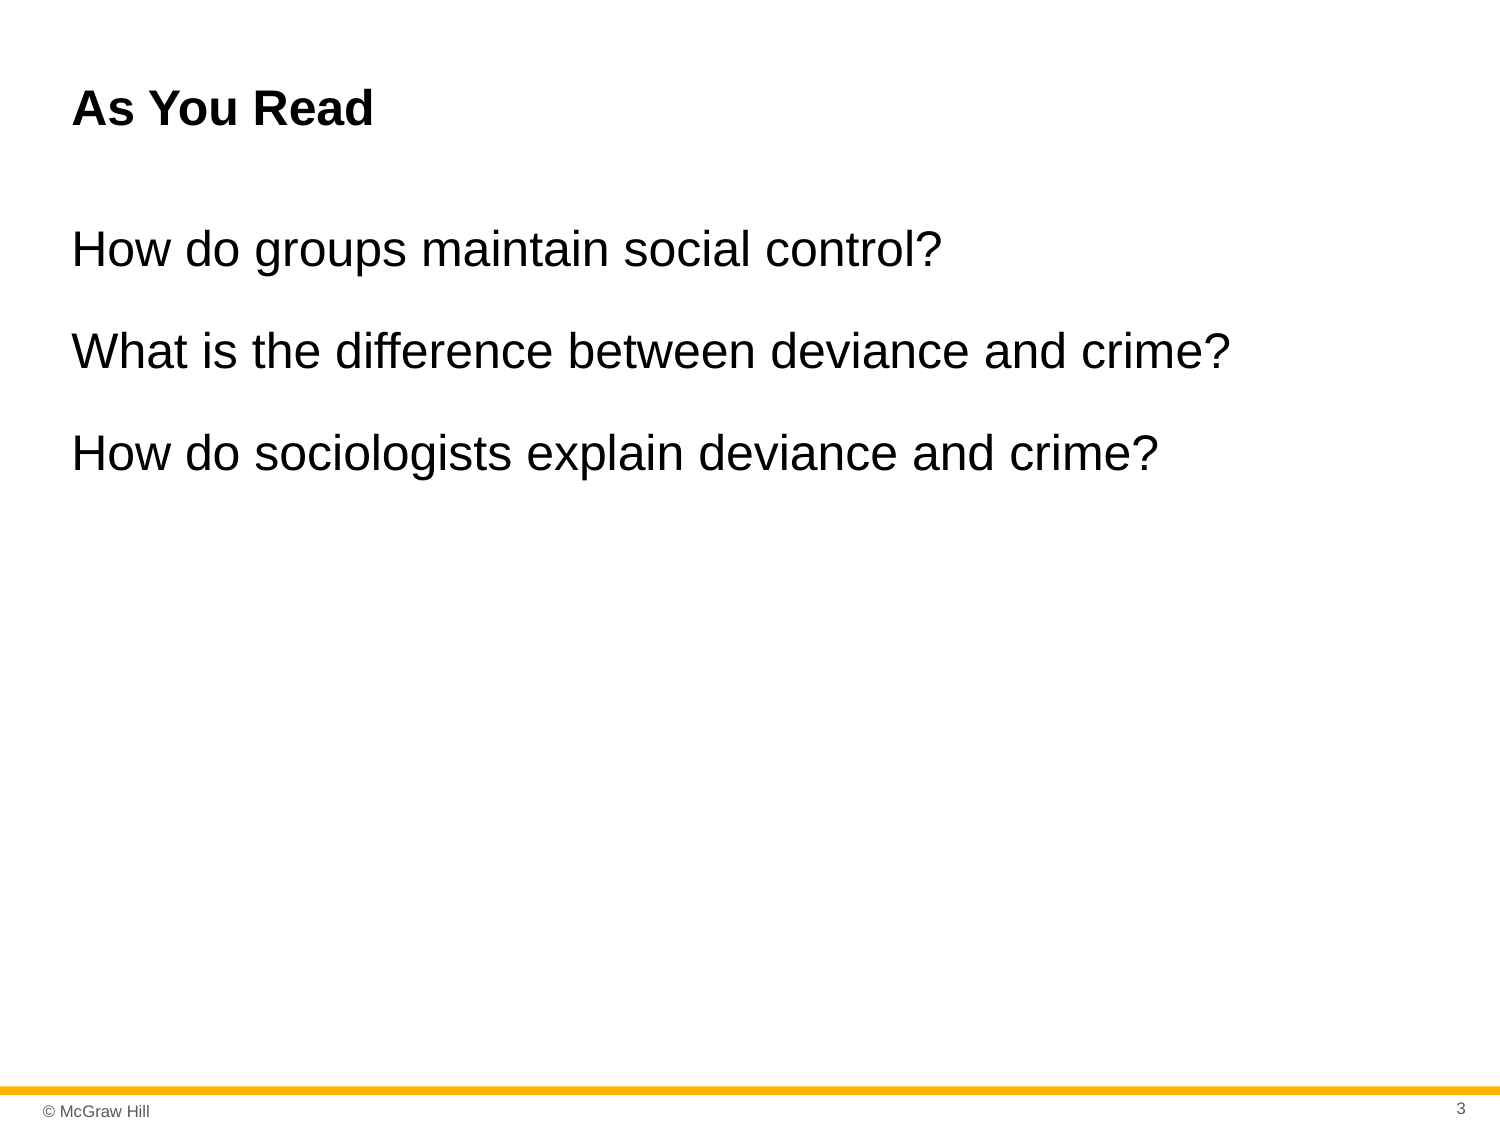

# As You Read
How do groups maintain social control?
What is the difference between deviance and crime?
How do sociologists explain deviance and crime?